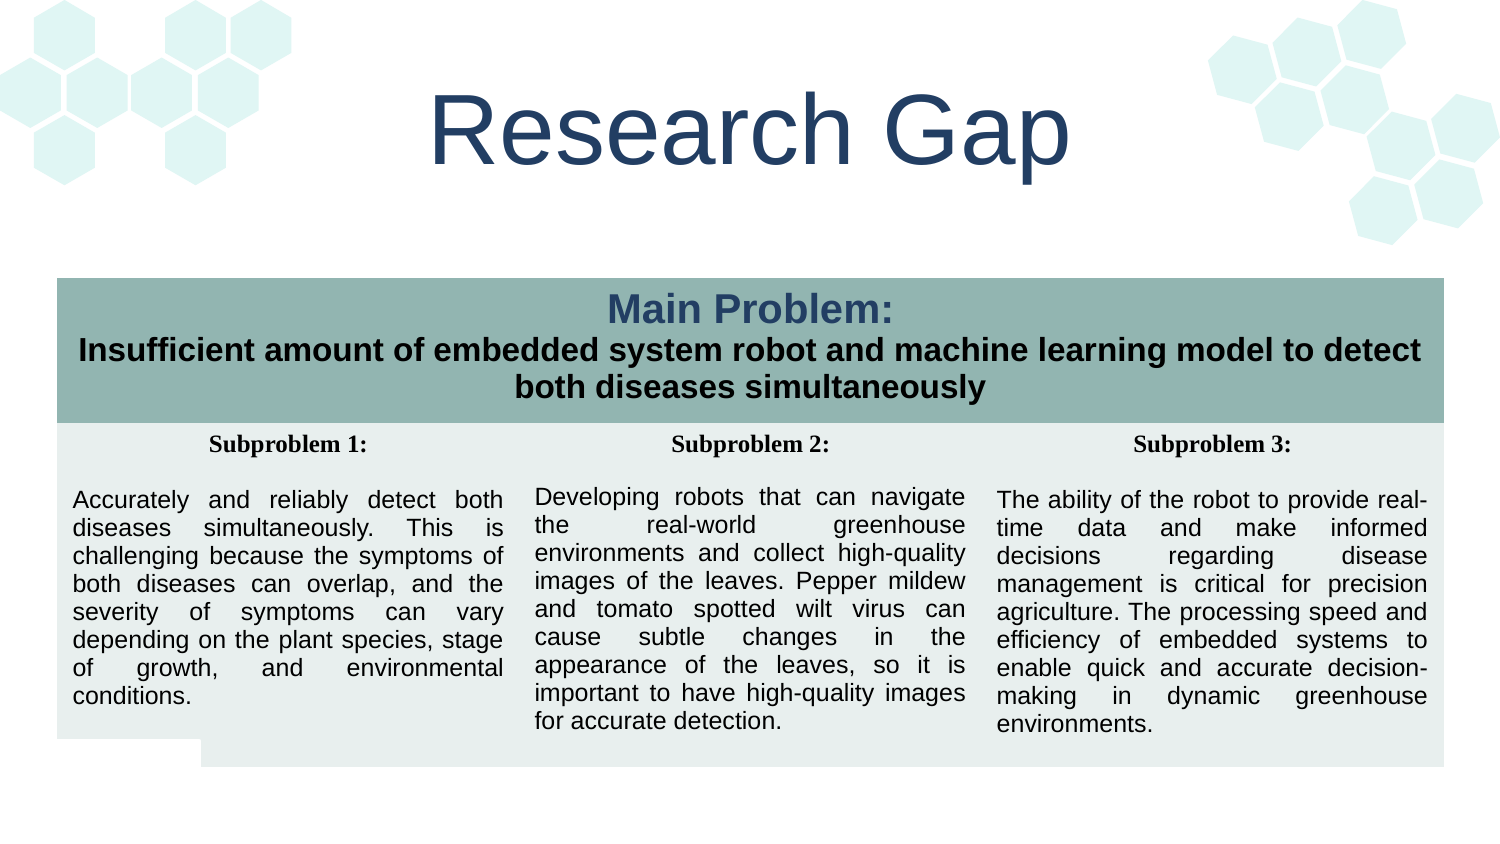

Research Gap
| Main Problem: Insufficient amount of embedded system robot and machine learning model to detect both diseases simultaneously |  |  |
| --- | --- | --- |
| Subproblem 1: Accurately and reliably detect both diseases simultaneously. This is challenging because the symptoms of both diseases can overlap, and the severity of symptoms can vary depending on the plant species, stage of growth, and environmental conditions. | Subproblem 2: Developing robots that can navigate the real-world greenhouse environments and collect high-quality images of the leaves. Pepper mildew and tomato spotted wilt virus can cause subtle changes in the appearance of the leaves, so it is important to have high-quality images for accurate detection. | Subproblem 3: The ability of the robot to provide real-time data and make informed decisions regarding disease management is critical for precision agriculture. The processing speed and efficiency of embedded systems to enable quick and accurate decision-making in dynamic greenhouse environments. |